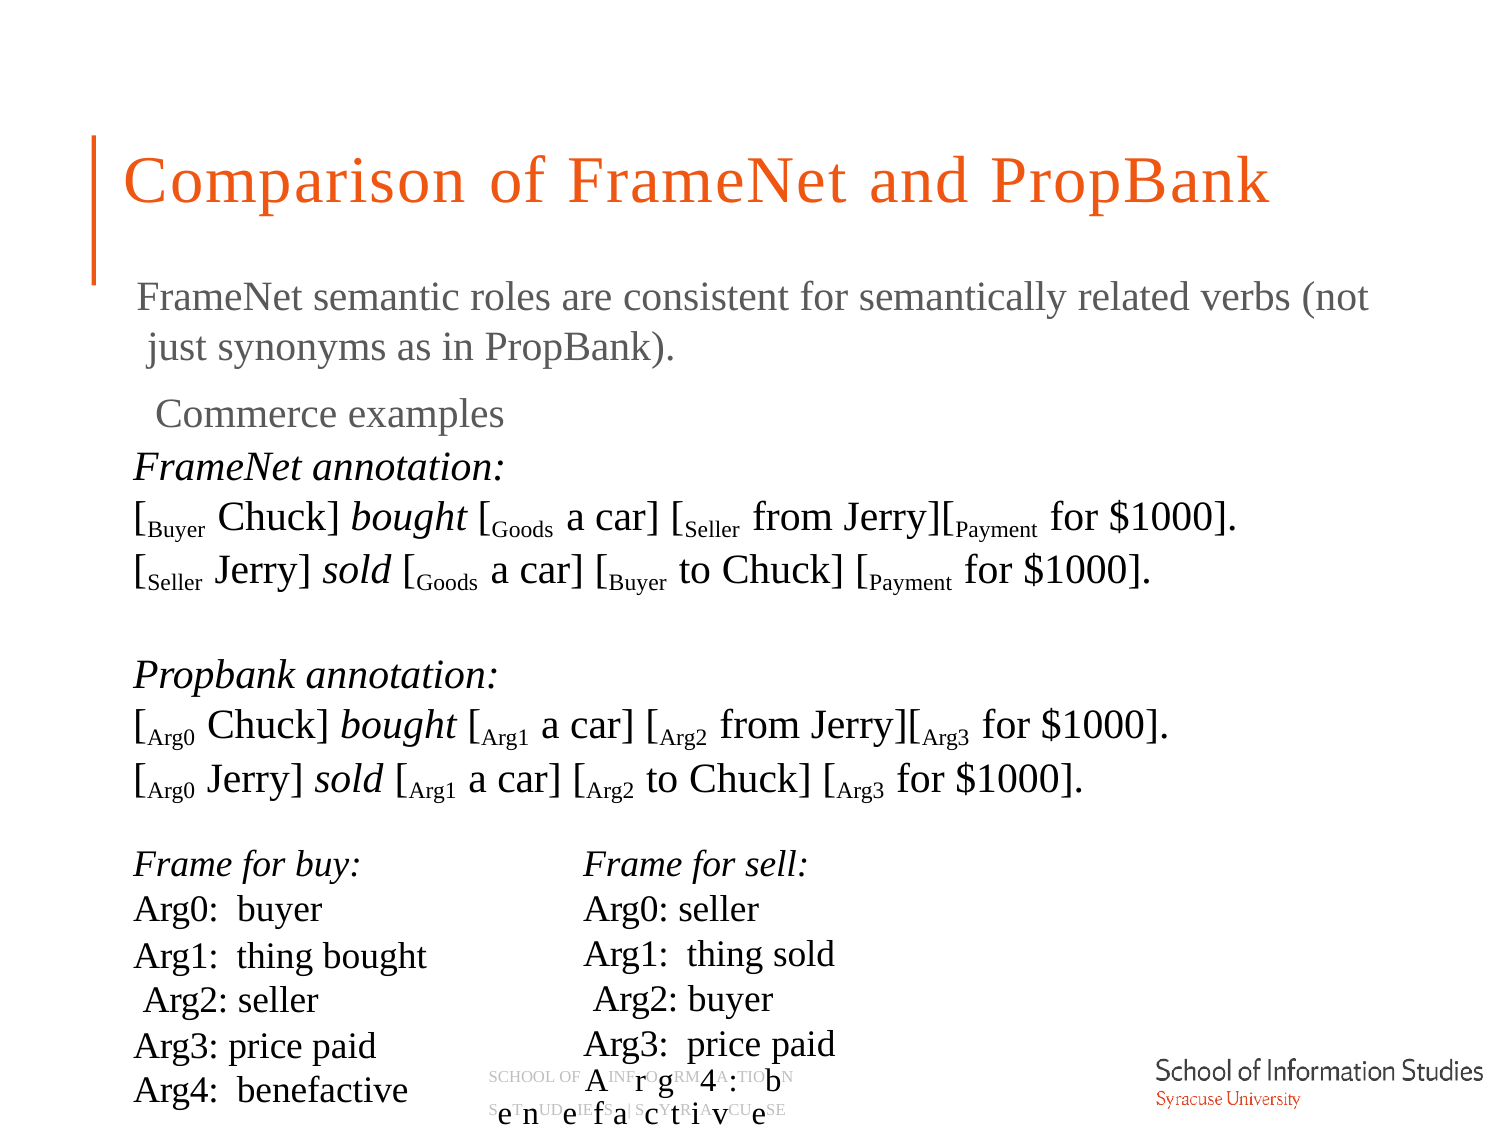

# Comparison of FrameNet and PropBank
FrameNet semantic roles are consistent for semantically related verbs (not  just synonyms as in PropBank).
­ Commerce examples
FrameNet annotation:
[Buyer Chuck] bought [Goods a car] [Seller from Jerry][Payment for $1000].  [Seller Jerry] sold [Goods a car] [Buyer to Chuck] [Payment for $1000].

Propbank annotation:
[Arg0 Chuck] bought [Arg1 a car] [Arg2 from Jerry][Arg3 for $1000].  [Arg0 Jerry] sold [Arg1 a car] [Arg2 to Chuck] [Arg3 for $1000].
Frame for buy:
Arg0: buyer
Arg1: thing bought  Arg2: seller
Arg3: price paid  Arg4: benefactive
Frame for sell:
Arg0: seller  Arg1: thing sold  Arg2: buyer  Arg3: price paid
SCHOOL OF AINFrOgRM4A:TIObN SeTnUDeIEfSa| ScYtRiAvCUeSE UNIVERSITY	10